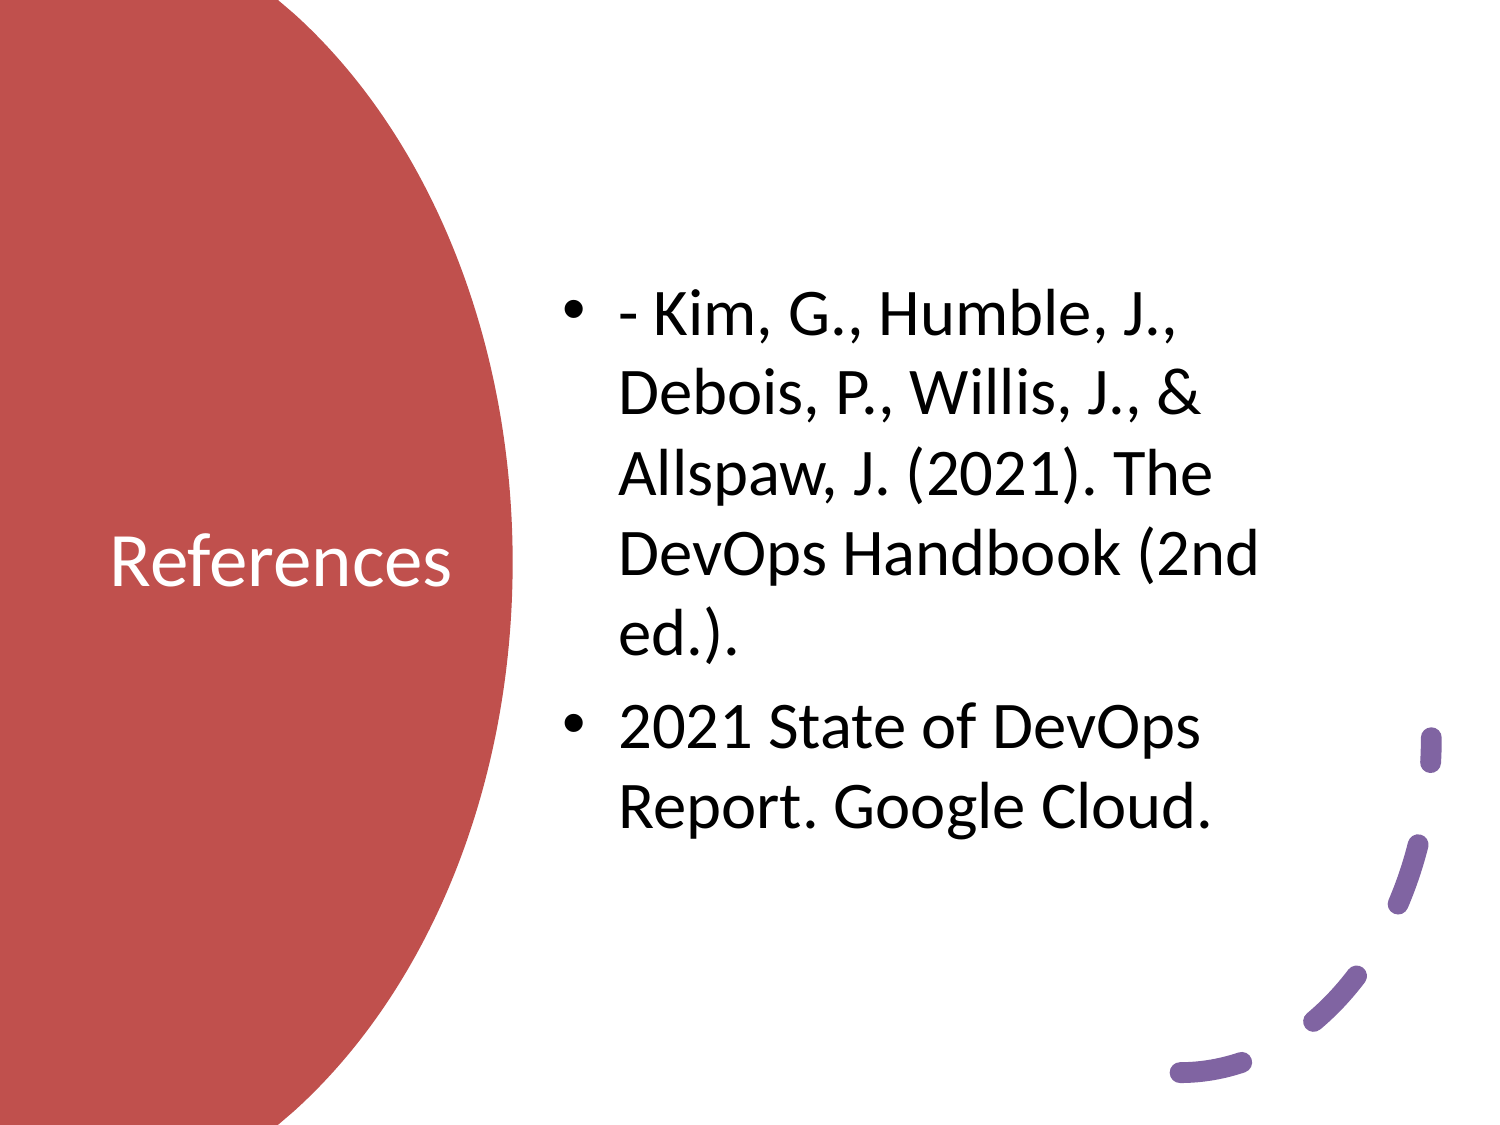

- Kim, G., Humble, J., Debois, P., Willis, J., & Allspaw, J. (2021). The DevOps Handbook (2nd ed.).
2021 State of DevOps Report. Google Cloud.
# References